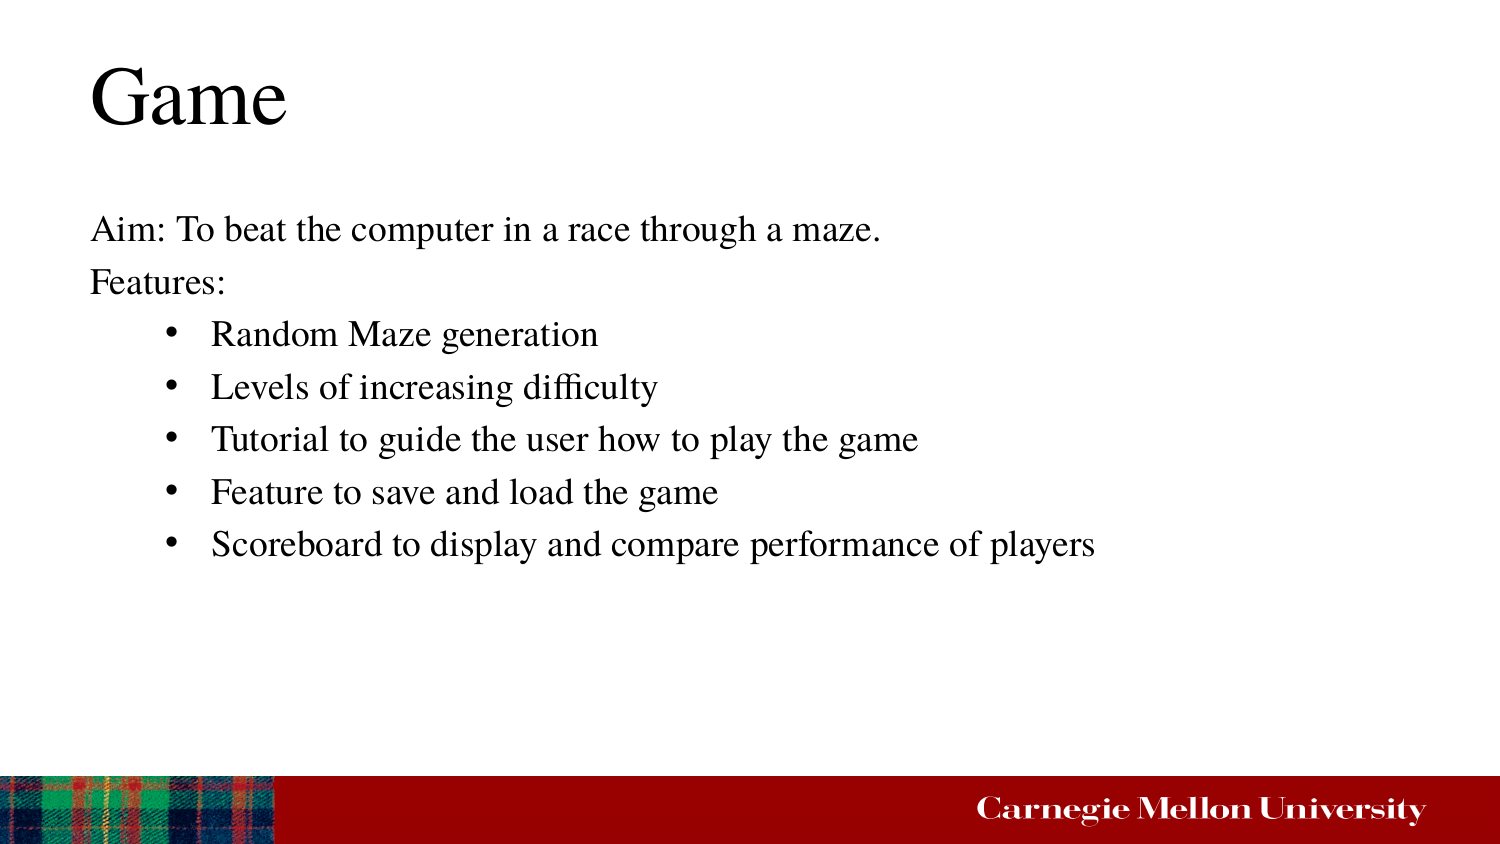

# Game
Aim: To beat the computer in a race through a maze.
Features:
Random Maze generation
Levels of increasing difficulty
Tutorial to guide the user how to play the game
Feature to save and load the game
Scoreboard to display and compare performance of players